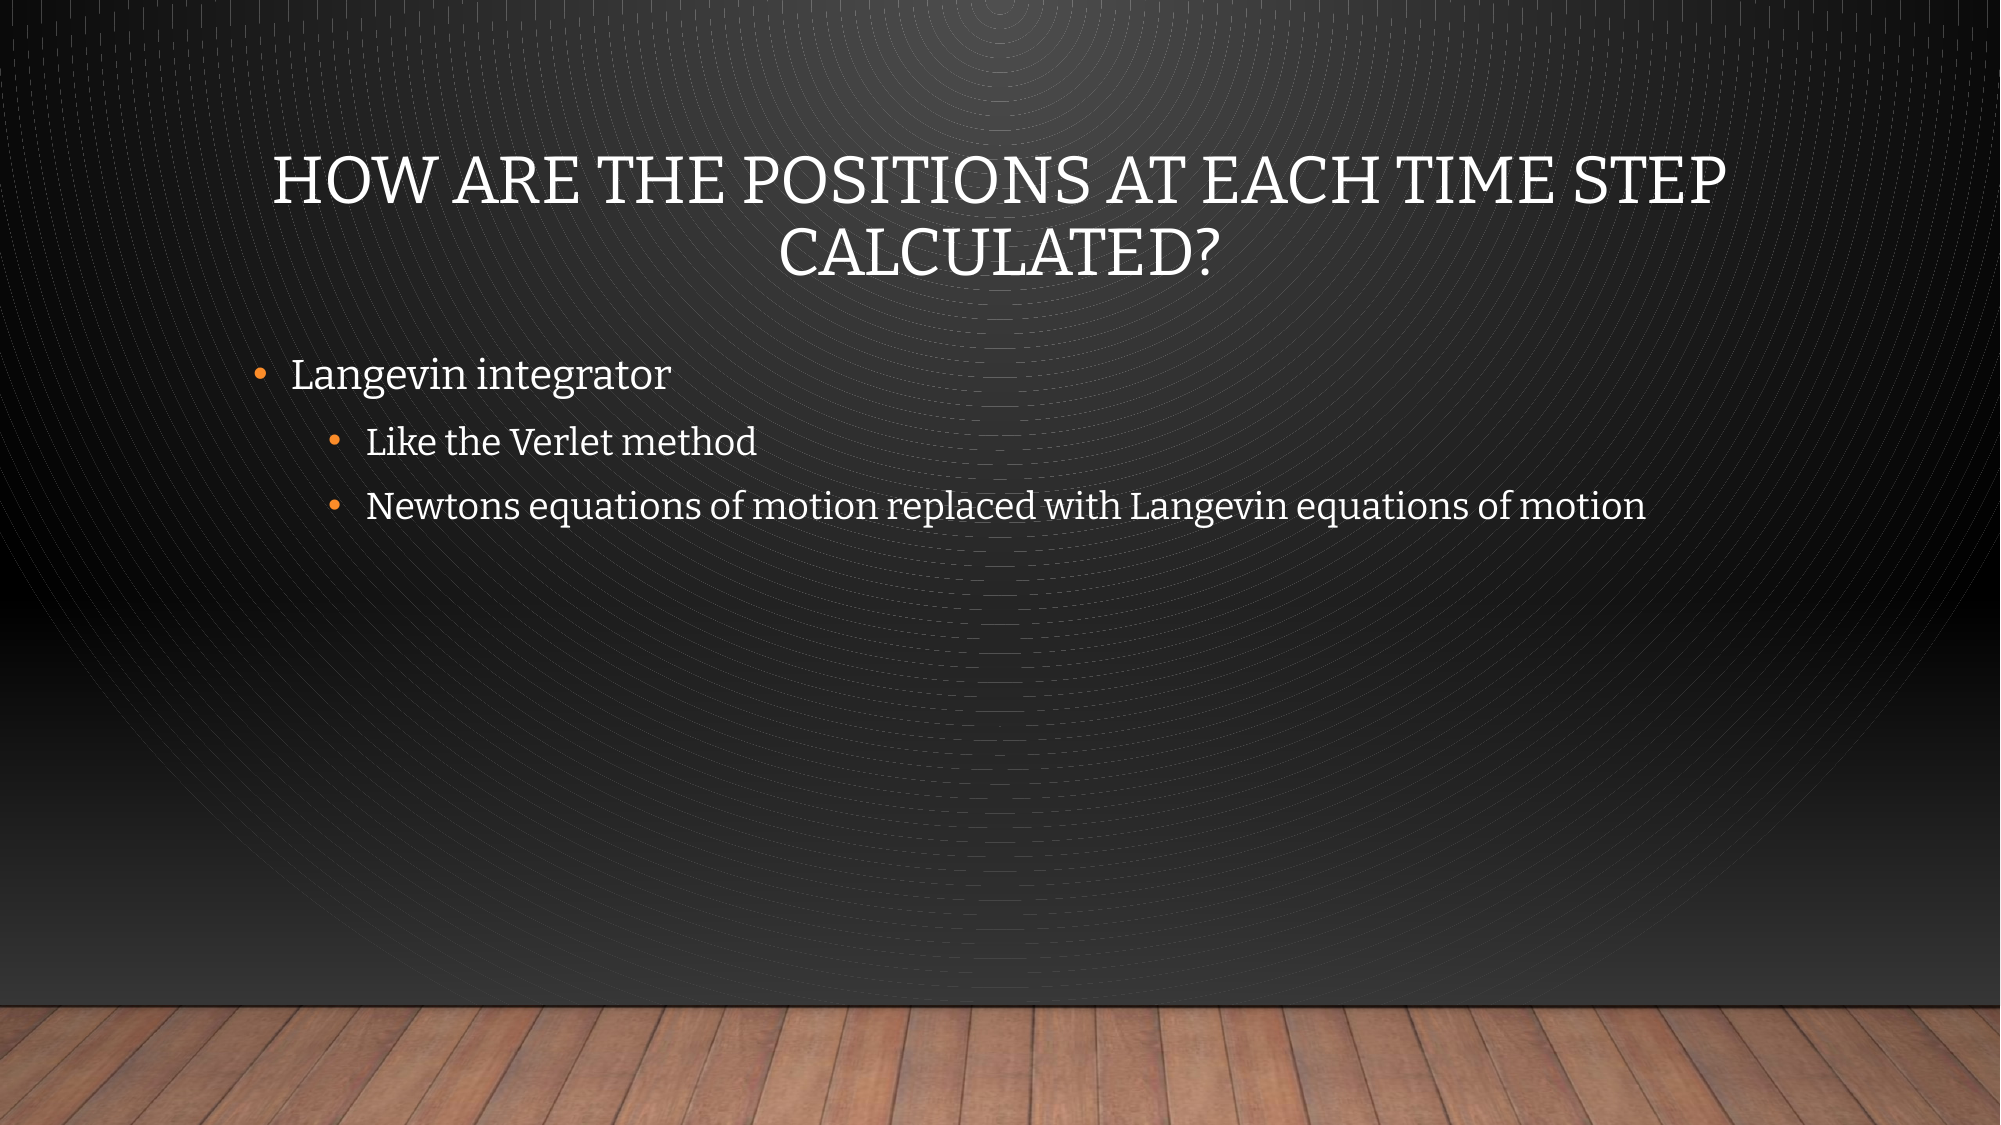

# How are the positions at each time step calculated?
Langevin integrator
Like the Verlet method
Newtons equations of motion replaced with Langevin equations of motion